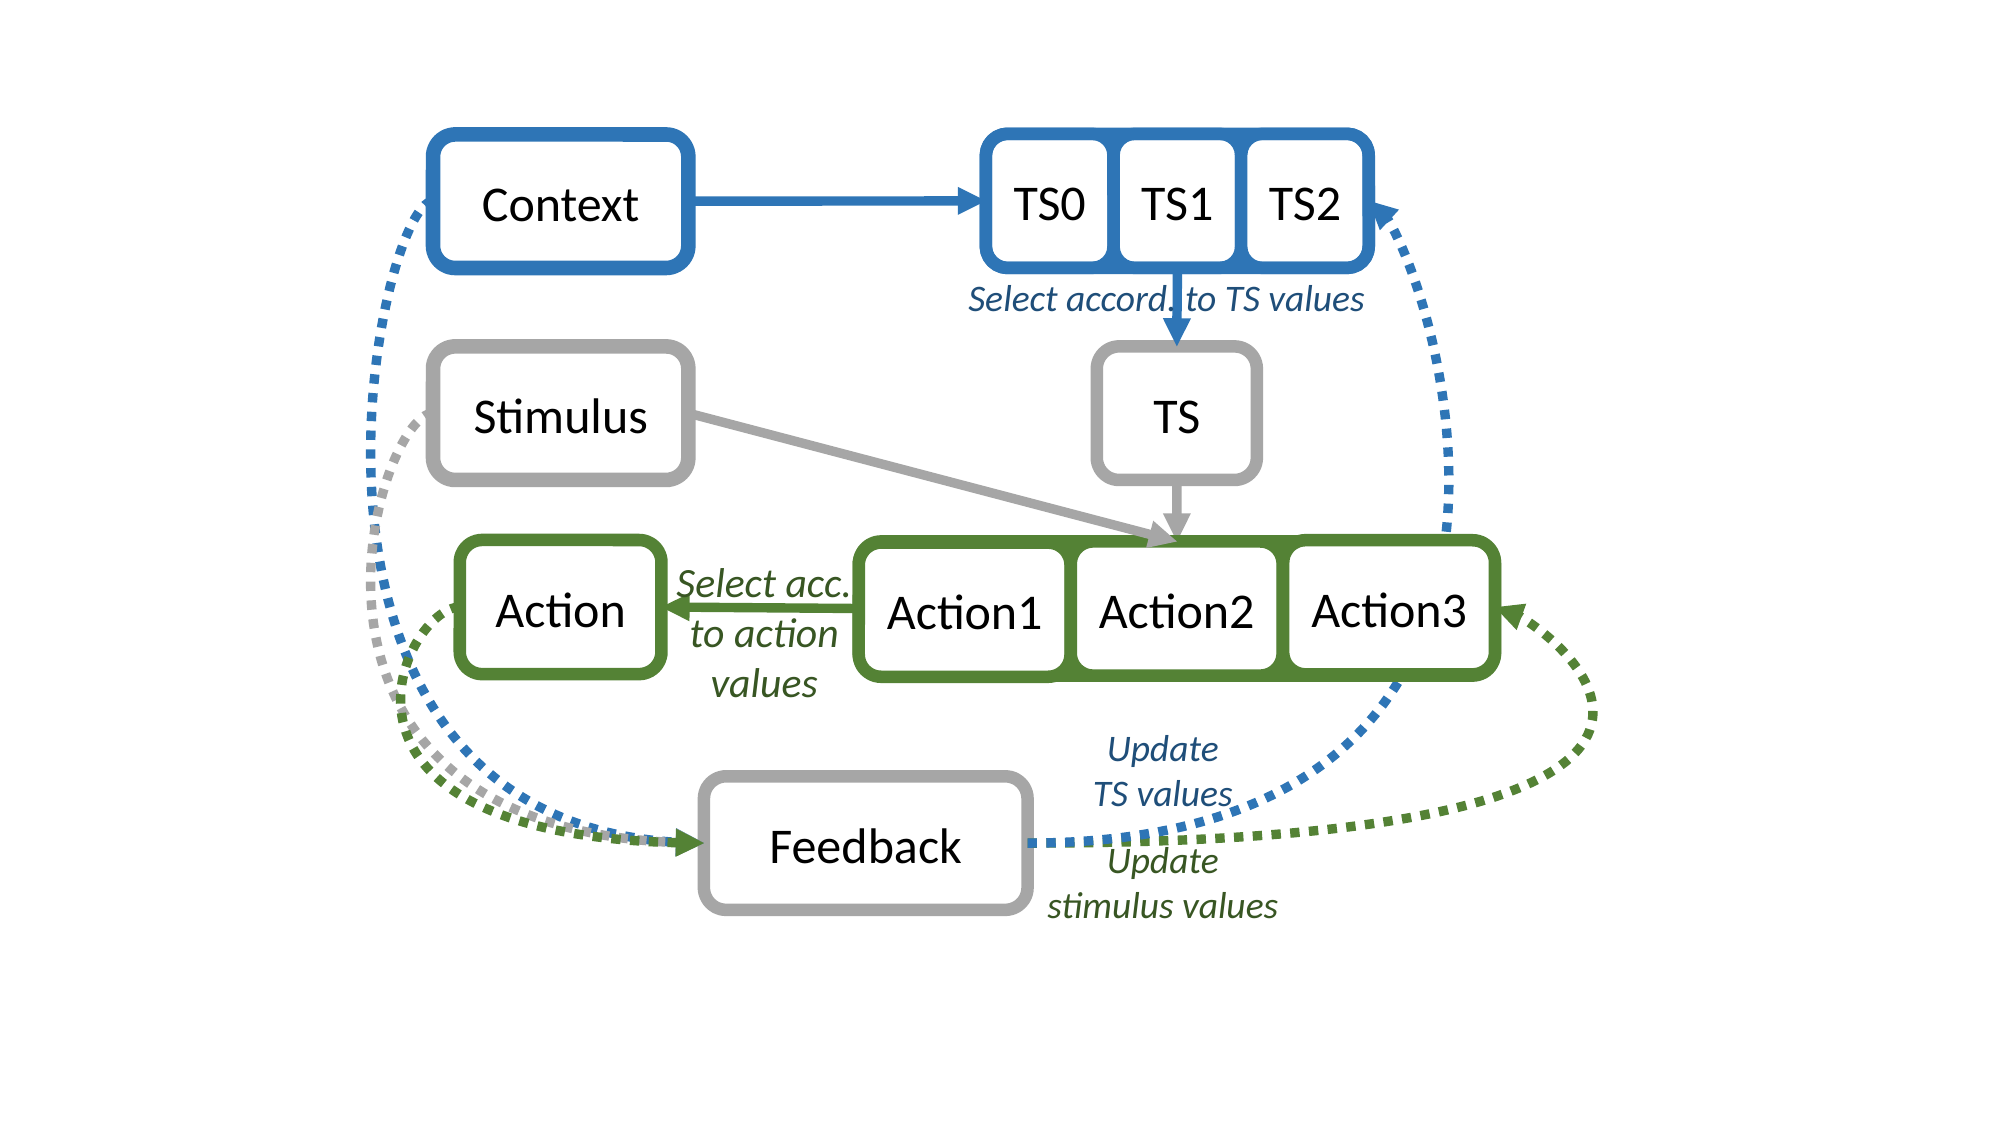

TS2
TS1
TS0
Context
Select accord. to TS values
Stimulus
TS
Action
Action3
Action2

Action1
Select acc.
to action
values
Update
TS values
Feedback
Update
stimulus values